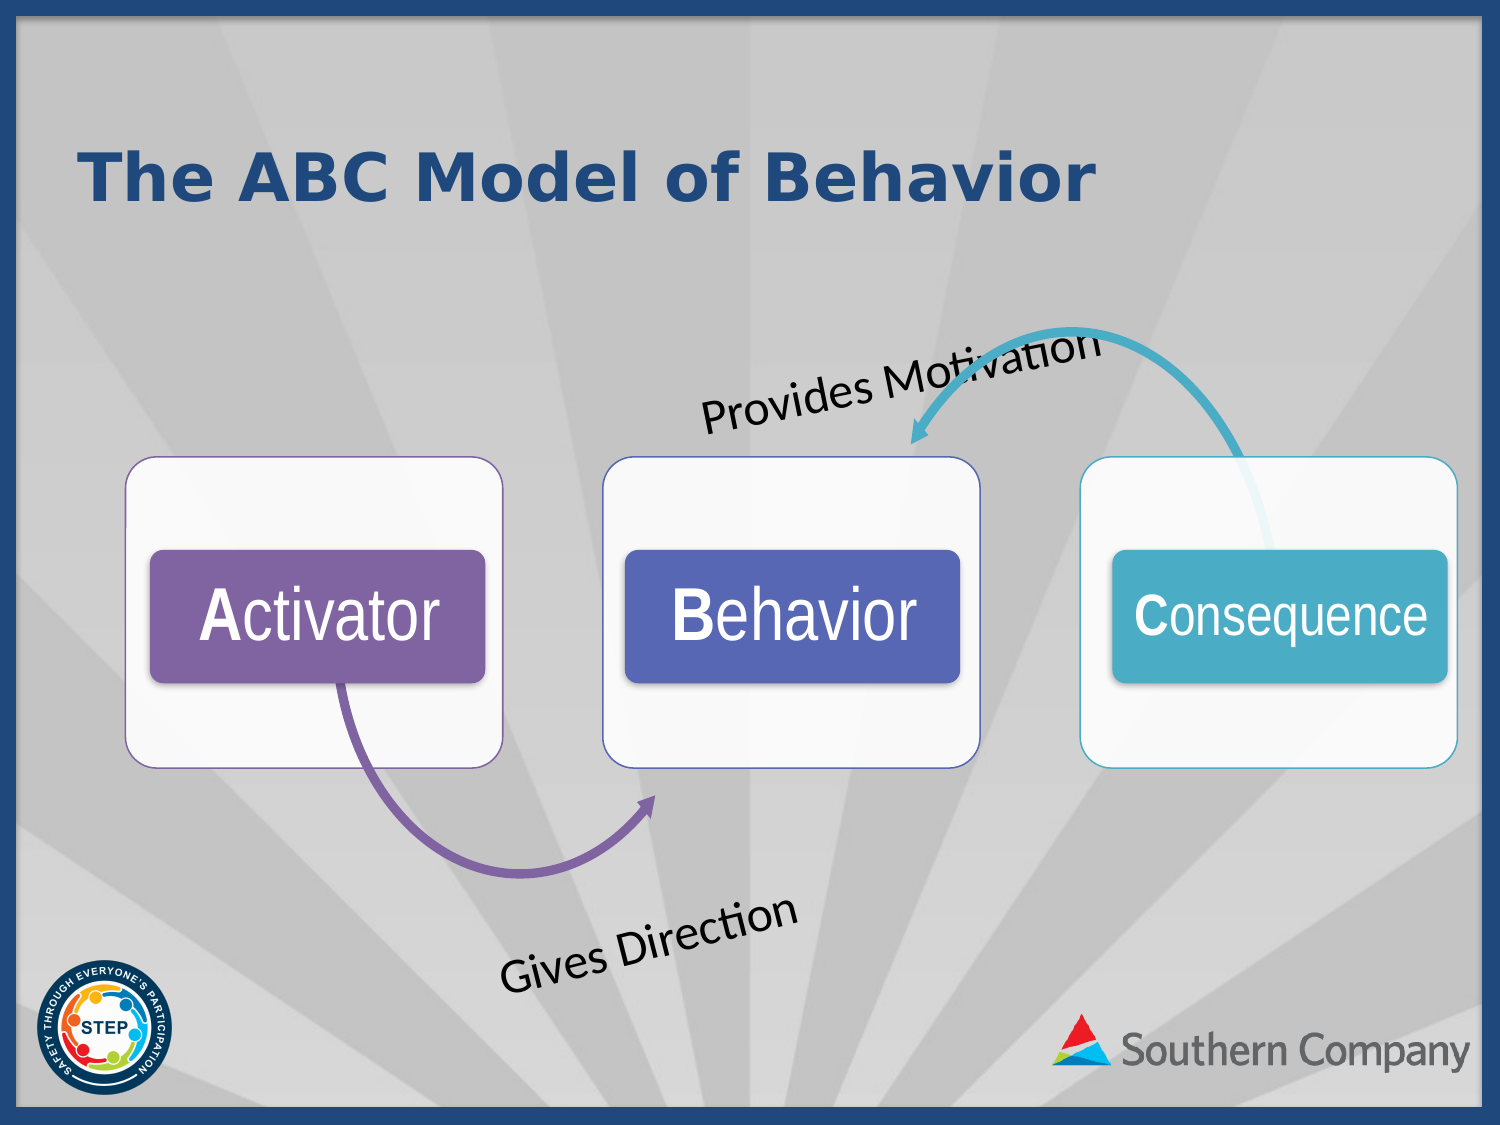

# The ABC Model of Behavior
Activator
Behavior
Consequence
Provides Motivation
Gives Direction